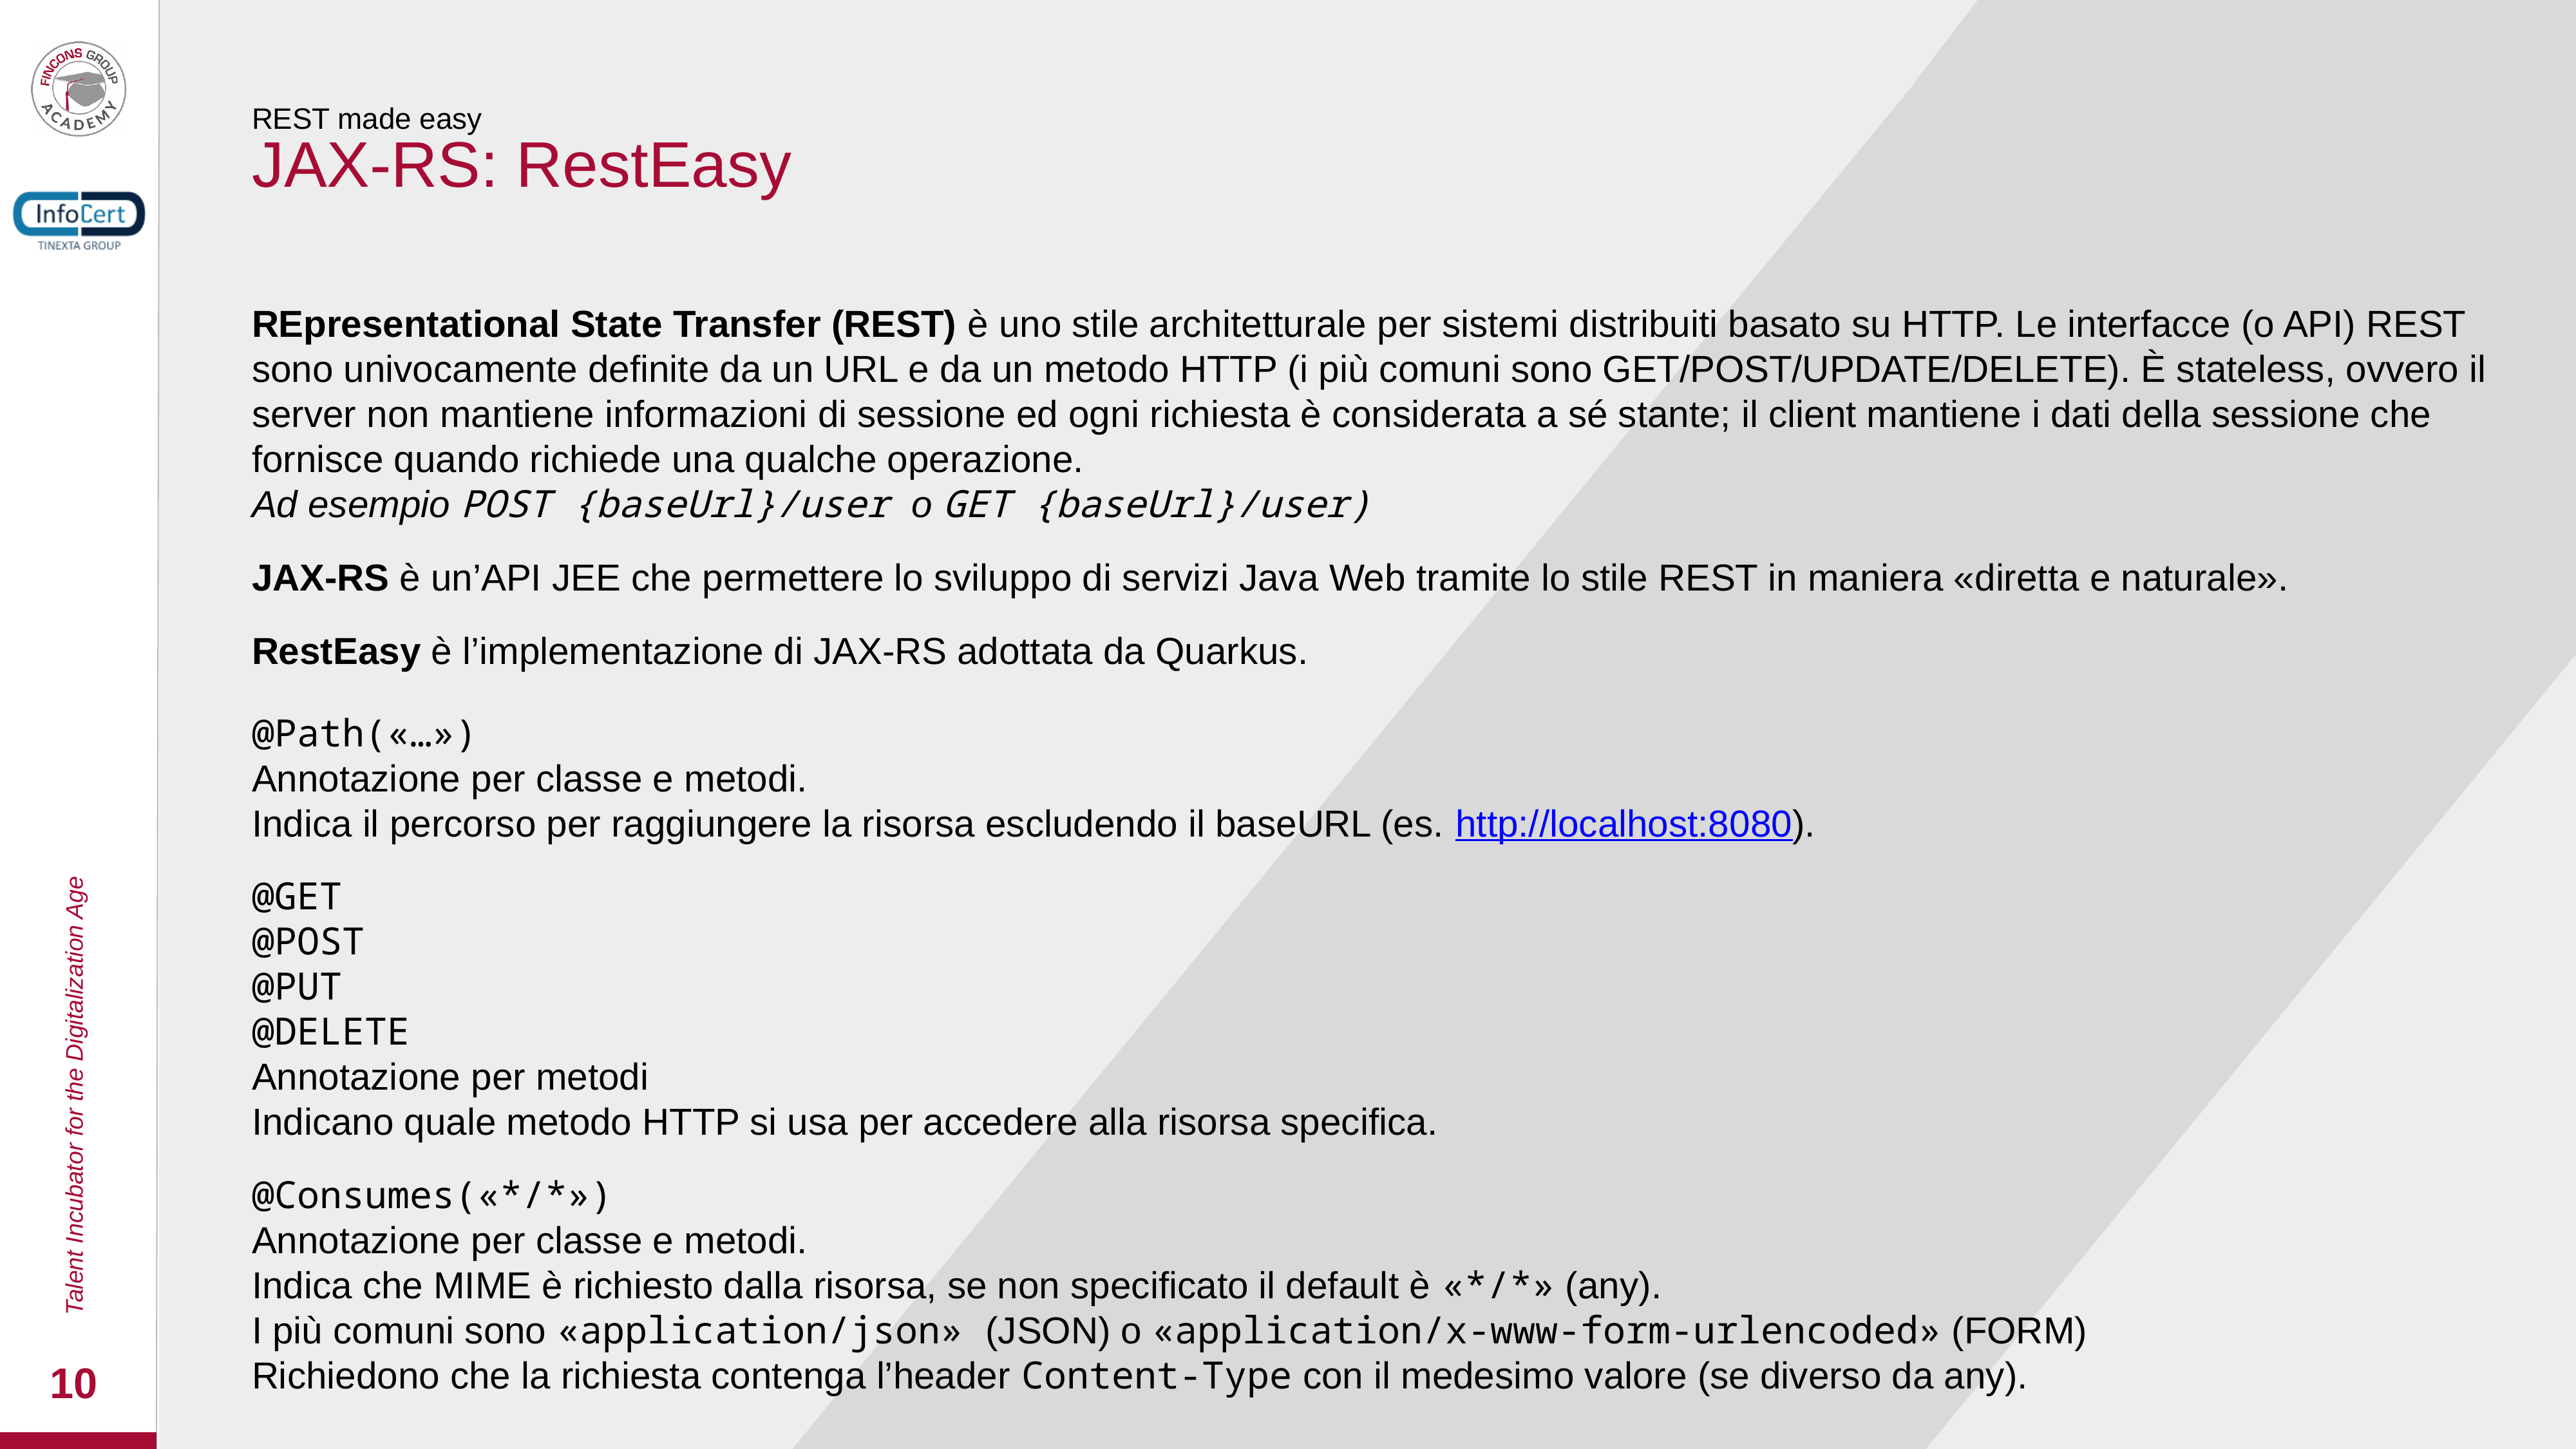

REST made easy
JAX-RS: RestEasy
REpresentational State Transfer (REST) è uno stile architetturale per sistemi distribuiti basato su HTTP. Le interfacce (o API) REST sono univocamente definite da un URL e da un metodo HTTP (i più comuni sono GET/POST/UPDATE/DELETE). È stateless, ovvero il server non mantiene informazioni di sessione ed ogni richiesta è considerata a sé stante; il client mantiene i dati della sessione che fornisce quando richiede una qualche operazione.
Ad esempio POST {baseUrl}/user o GET {baseUrl}/user)
JAX-RS è un’API JEE che permettere lo sviluppo di servizi Java Web tramite lo stile REST in maniera «diretta e naturale».
RestEasy è l’implementazione di JAX-RS adottata da Quarkus.
@Path(«…»)
Annotazione per classe e metodi.
Indica il percorso per raggiungere la risorsa escludendo il baseURL (es. http://localhost:8080).
@GET
@POST
@PUT
@DELETE
Annotazione per metodi
Indicano quale metodo HTTP si usa per accedere alla risorsa specifica.
@Consumes(«*/*»)
Annotazione per classe e metodi.
Indica che MIME è richiesto dalla risorsa, se non specificato il default è «*/*» (any).
I più comuni sono «application/json» (JSON) o «application/x-www-form-urlencoded» (FORM)
Richiedono che la richiesta contenga l’header Content-Type con il medesimo valore (se diverso da any).